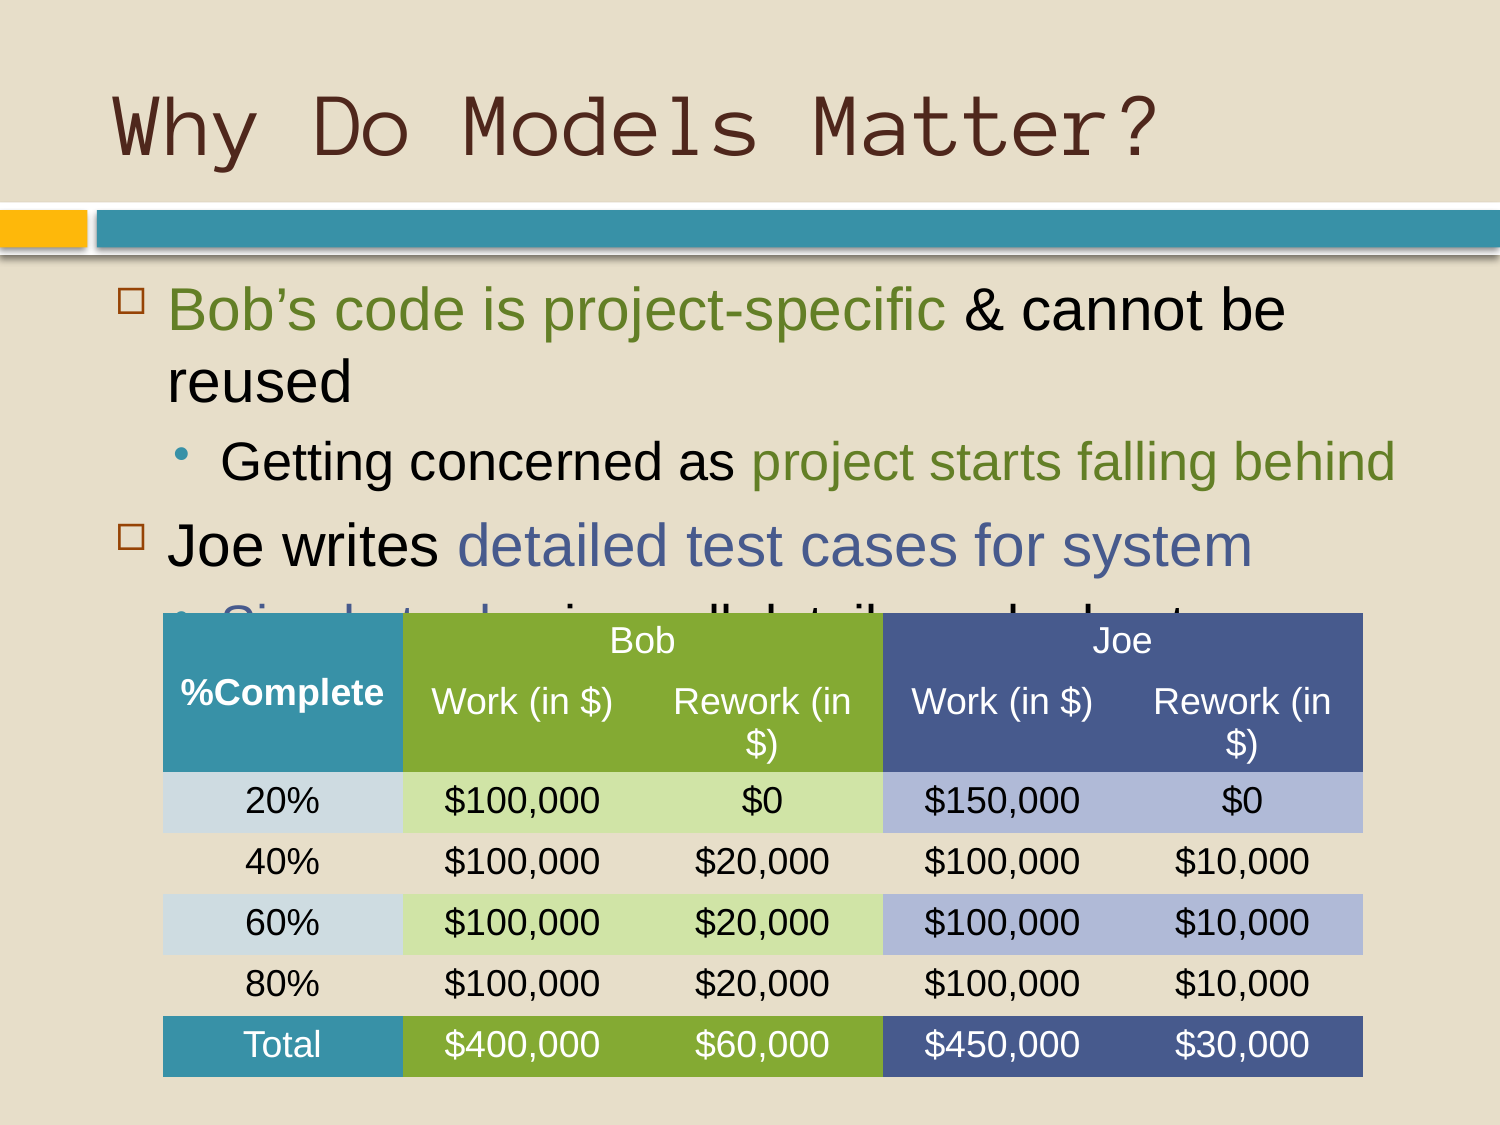

# Why Do Models Matter?
Bob’s code is project-specific & cannot be reused
Getting concerned as project starts falling behind
Joe writes detailed test cases for system
Simple to do since all details worked out
| %Complete | Bob |  | Joe |  |
| --- | --- | --- | --- | --- |
|  | Work (in $) | Rework (in $) | Work (in $) | Rework (in $) |
| 20% | $100,000 | $0 | $150,000 | $0 |
| 40% | $100,000 | $20,000 | $100,000 | $10,000 |
| 60% | $100,000 | $20,000 | $100,000 | $10,000 |
| 80% | $100,000 | $20,000 | $100,000 | $10,000 |
| Total | $400,000 | $60,000 | $450,000 | $30,000 |